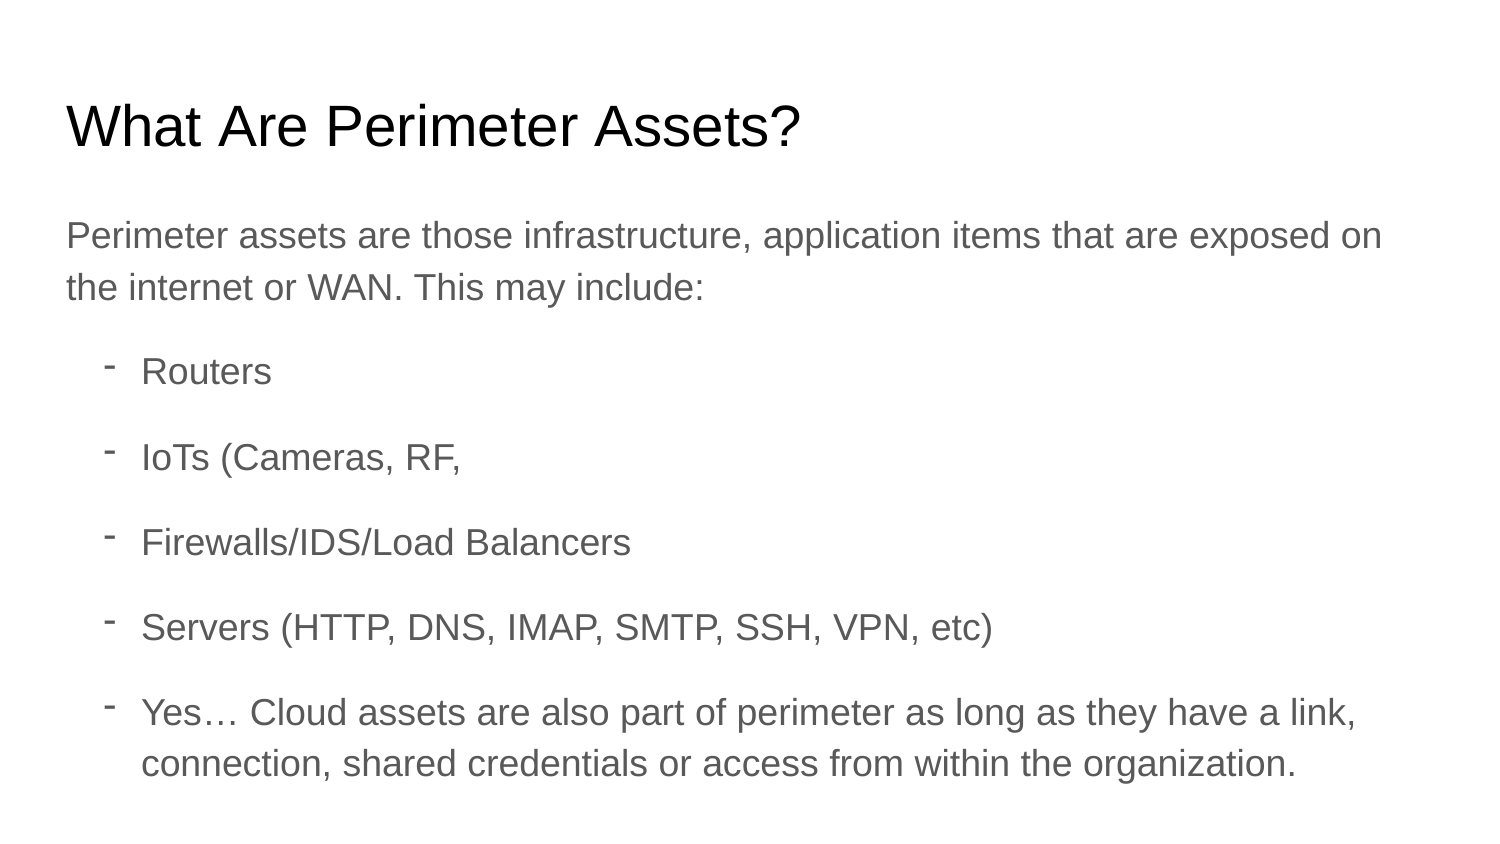

# What Are Perimeter Assets?
Perimeter assets are those infrastructure, application items that are exposed on the internet or WAN. This may include:
Routers
IoTs (Cameras, RF,
Firewalls/IDS/Load Balancers
Servers (HTTP, DNS, IMAP, SMTP, SSH, VPN, etc)
Yes… Cloud assets are also part of perimeter as long as they have a link, connection, shared credentials or access from within the organization.